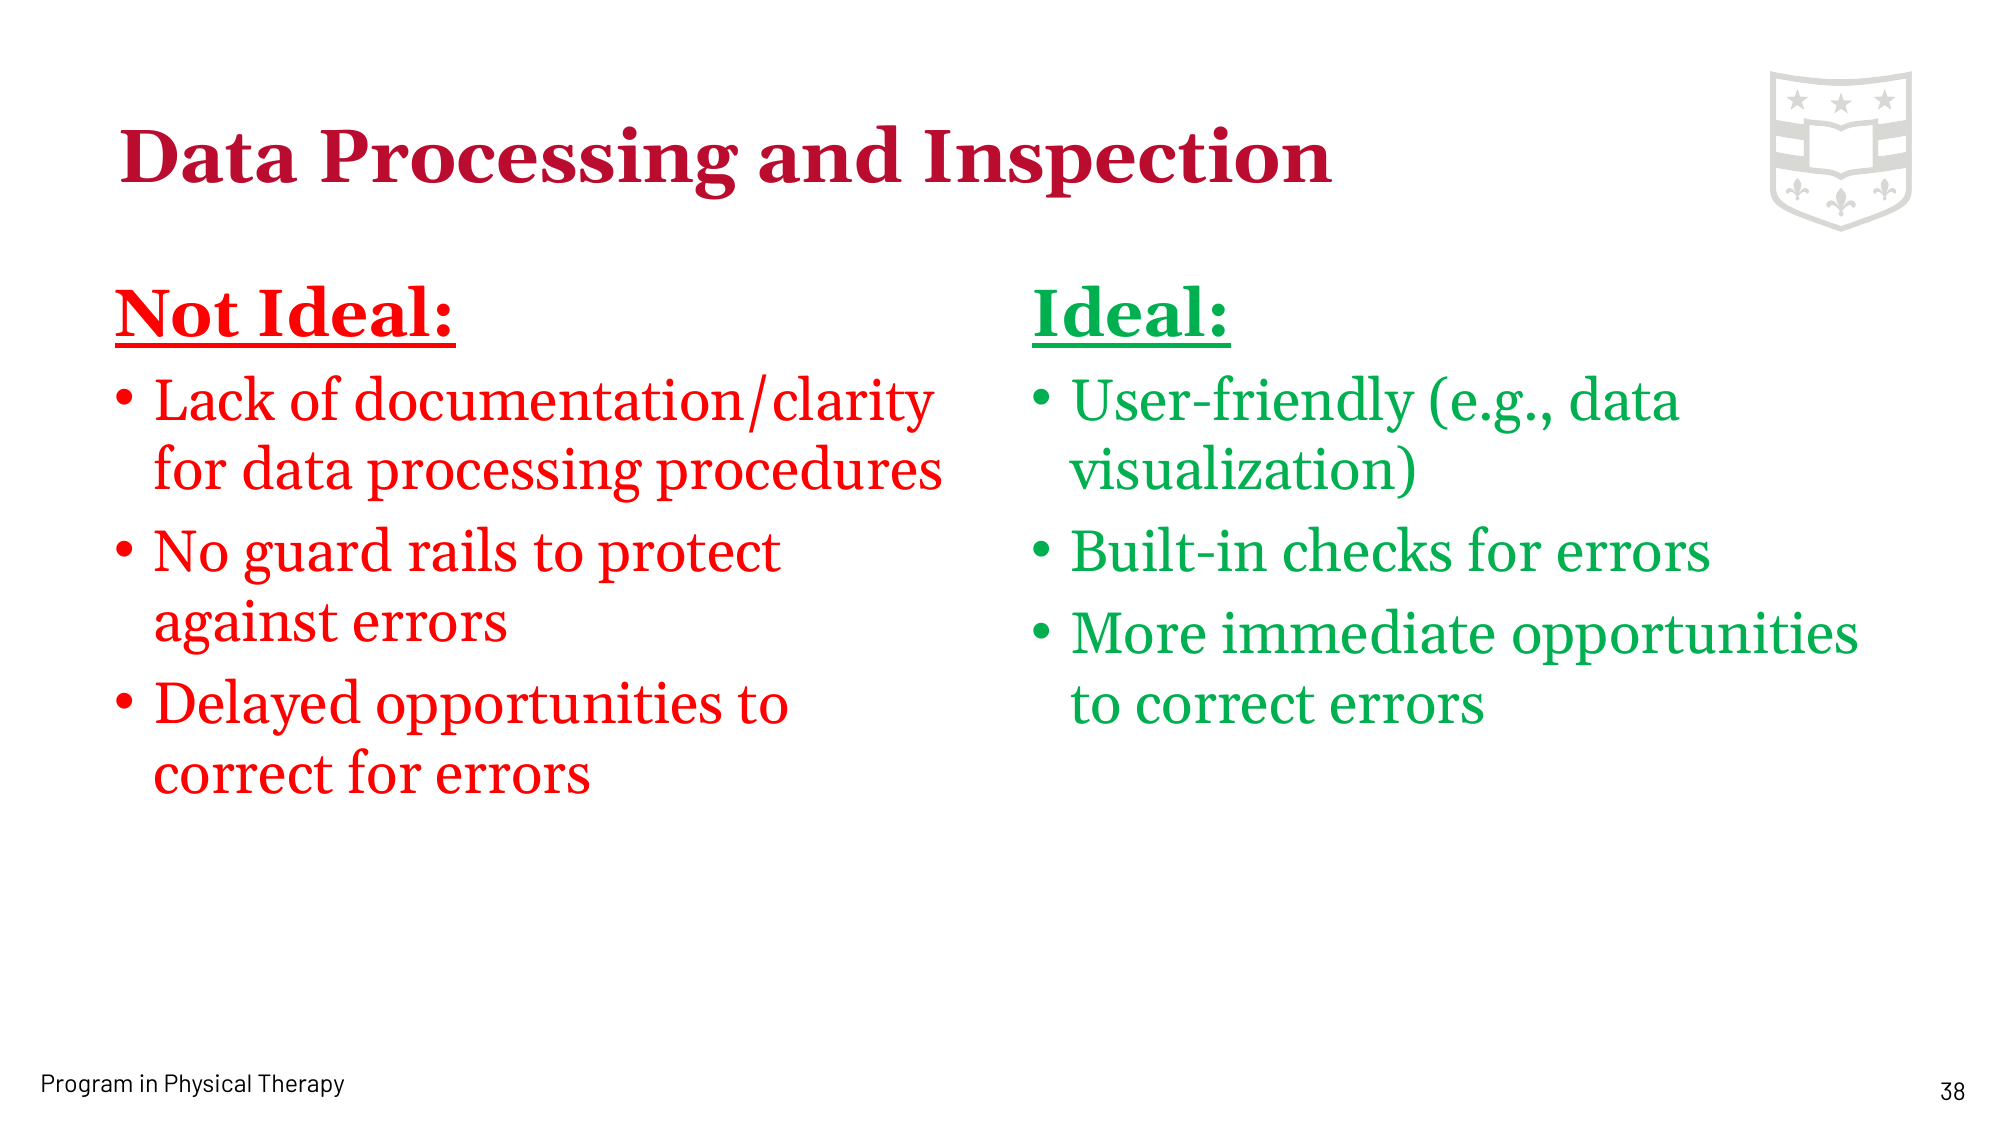

# Data Processing and Inspection
Not Ideal:
Lack of documentation/clarity for data processing procedures
No guard rails to protect against errors
Delayed opportunities to correct for errors

Ideal:
User-friendly (e.g., data visualization)
Built-in checks for errors
More immediate opportunities to correct errors